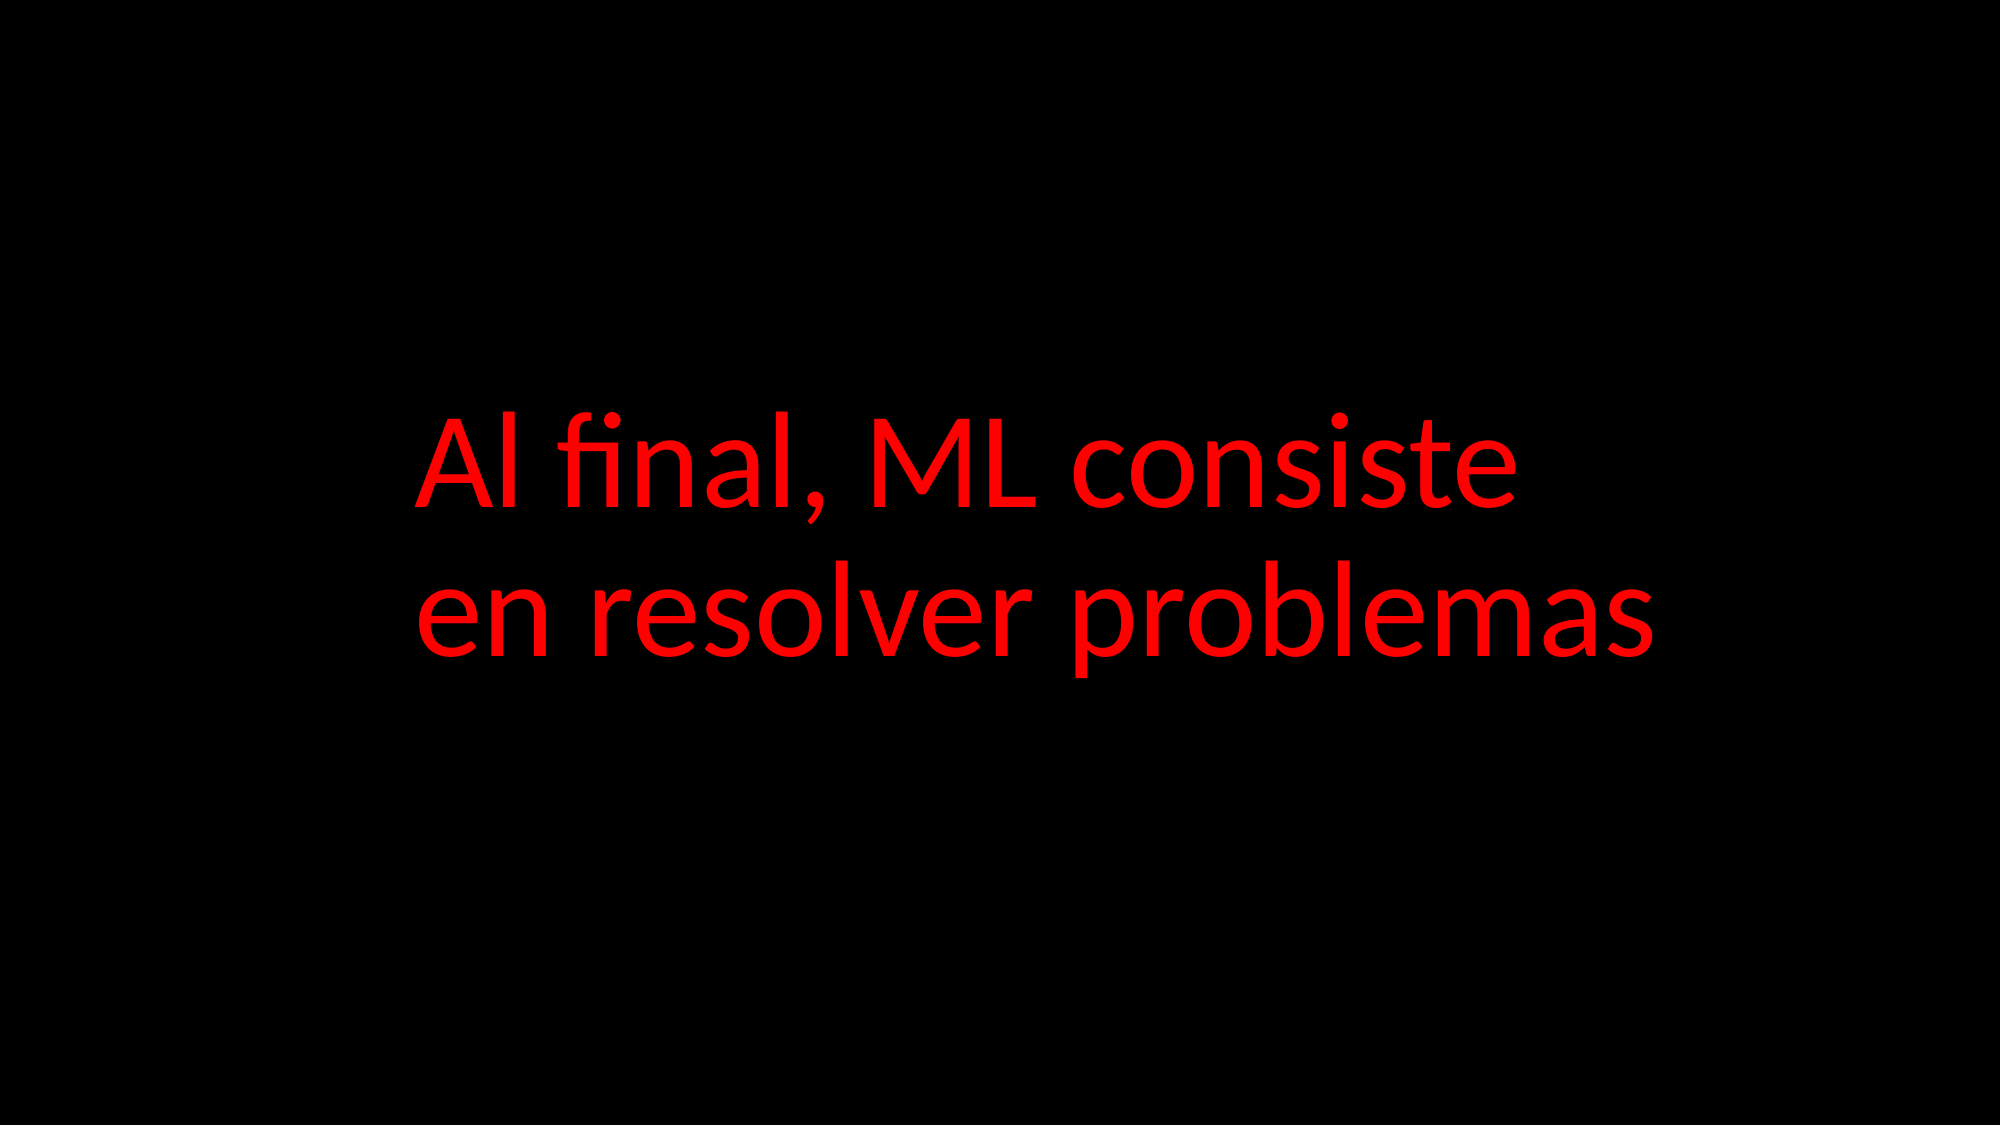

# Al final, ML consiste en resolver problemas